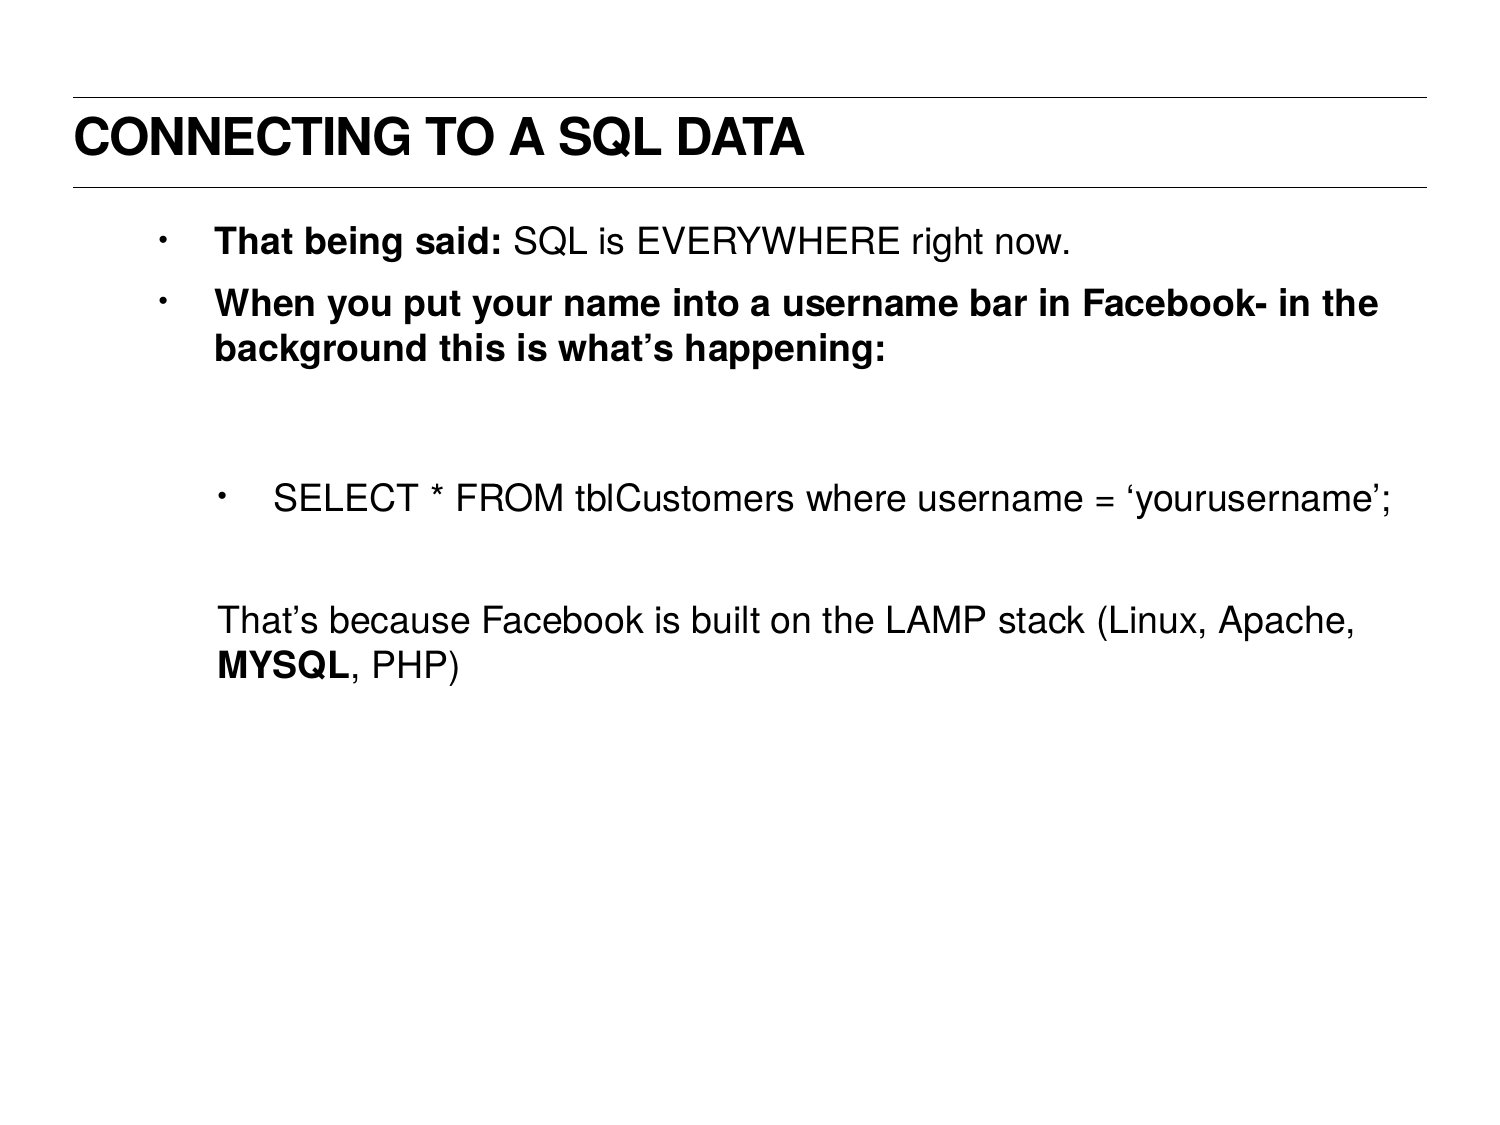

Connecting to a sql data
That being said: SQL is EVERYWHERE right now.
When you put your name into a username bar in Facebook- in the background this is what’s happening:

SELECT * FROM tblCustomers where username = ‘yourusername’;

That’s because Facebook is built on the LAMP stack (Linux, Apache, MYSQL, PHP)